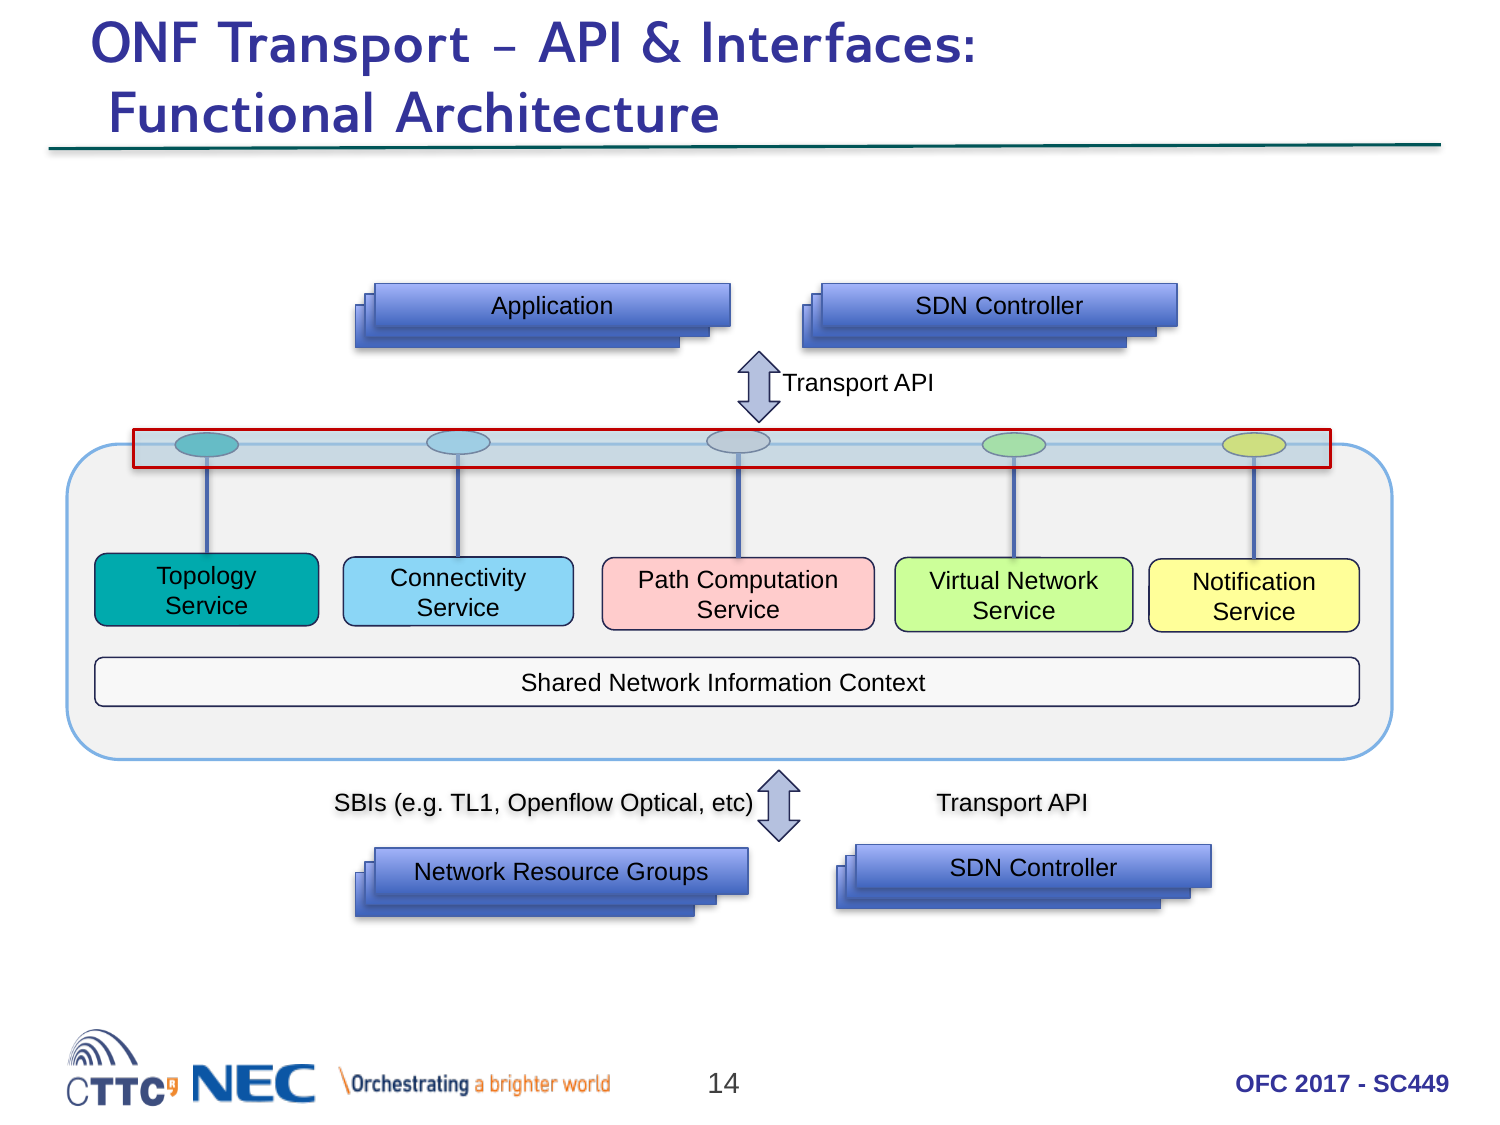

# ONF Transport – API & Interfaces: Functional Architecture
Application
SDN Controller
NE
NE
NE
NE

Transport API

Topology Service
Connectivity Service
Path Computation Service
Virtual Network Service
Notification Service
Shared Network Information Context

SBIs (e.g. TL1, Openflow Optical, etc)
Transport API
SDN Controller
Network Resource Groups
NE
NE
NE

14
OFC 2017 - SC449